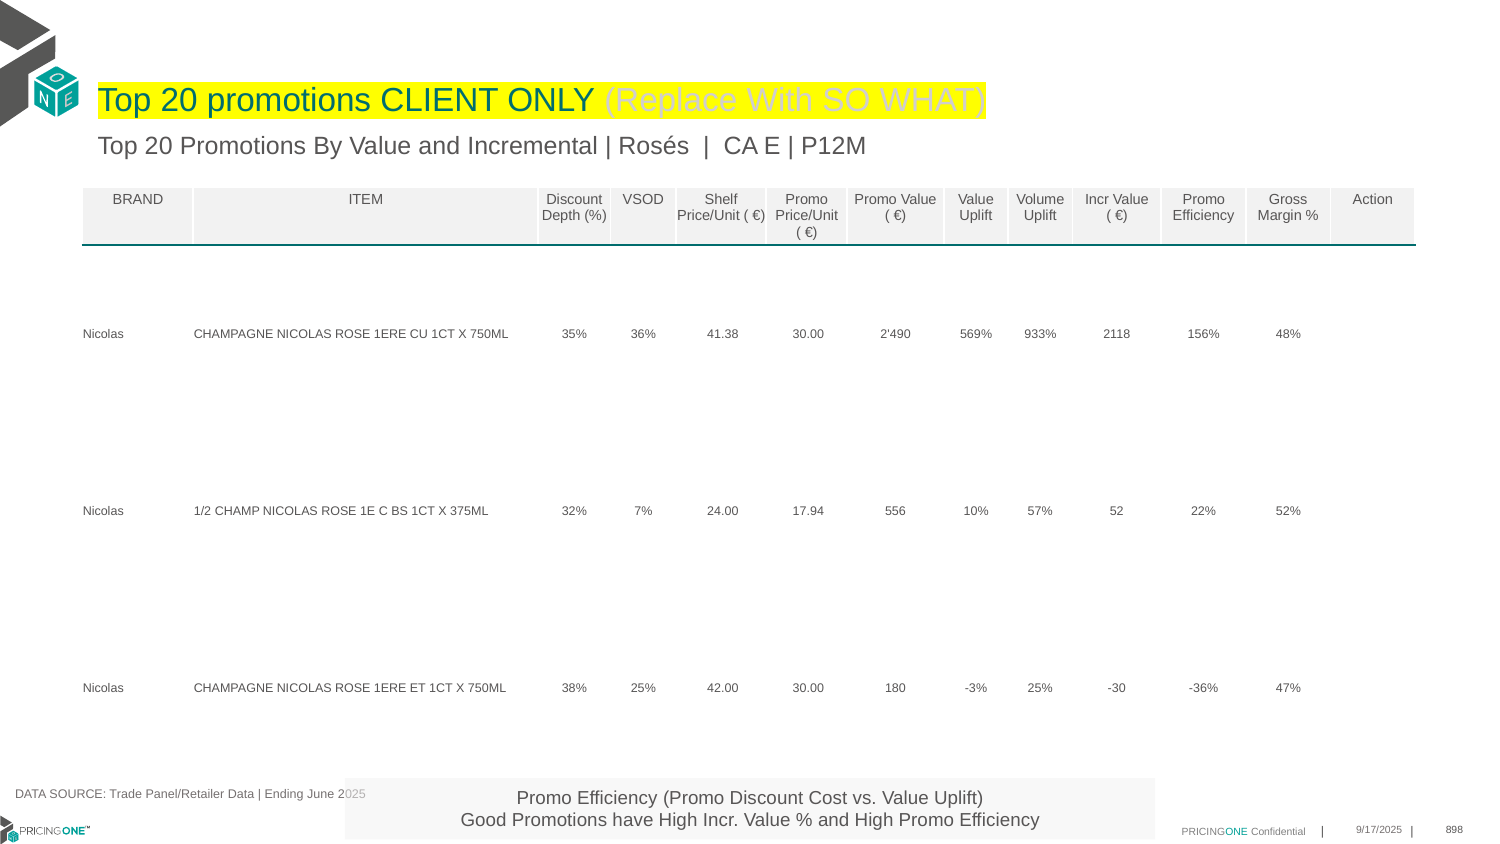

# Top 20 promotions CLIENT ONLY (Replace With SO WHAT)
Top 20 Promotions By Value and Incremental | Rosés  |  CA E | P12M
| BRAND | ITEM | Discount Depth (%) | VSOD | Shelf Price/Unit ( €) | Promo Price/Unit ( €) | Promo Value ( €) | Value Uplift | Volume Uplift | Incr Value ( €) | Promo Efficiency | Gross Margin % | Action |
| --- | --- | --- | --- | --- | --- | --- | --- | --- | --- | --- | --- | --- |
| Nicolas | CHAMPAGNE NICOLAS ROSE 1ERE CU 1CT X 750ML | 35% | 36% | 41.38 | 30.00 | 2'490 | 569% | 933% | 2118 | 156% | 48% |  |
| Nicolas | 1/2 CHAMP NICOLAS ROSE 1E C BS 1CT X 375ML | 32% | 7% | 24.00 | 17.94 | 556 | 10% | 57% | 52 | 22% | 52% |  |
| Nicolas | CHAMPAGNE NICOLAS ROSE 1ERE ET 1CT X 750ML | 38% | 25% | 42.00 | 30.00 | 180 | -3% | 25% | -30 | -36% | 47% |  |
Promo Efficiency (Promo Discount Cost vs. Value Uplift)
Good Promotions have High Incr. Value % and High Promo Efficiency
DATA SOURCE: Trade Panel/Retailer Data | Ending June 2025

9/17/2025
898